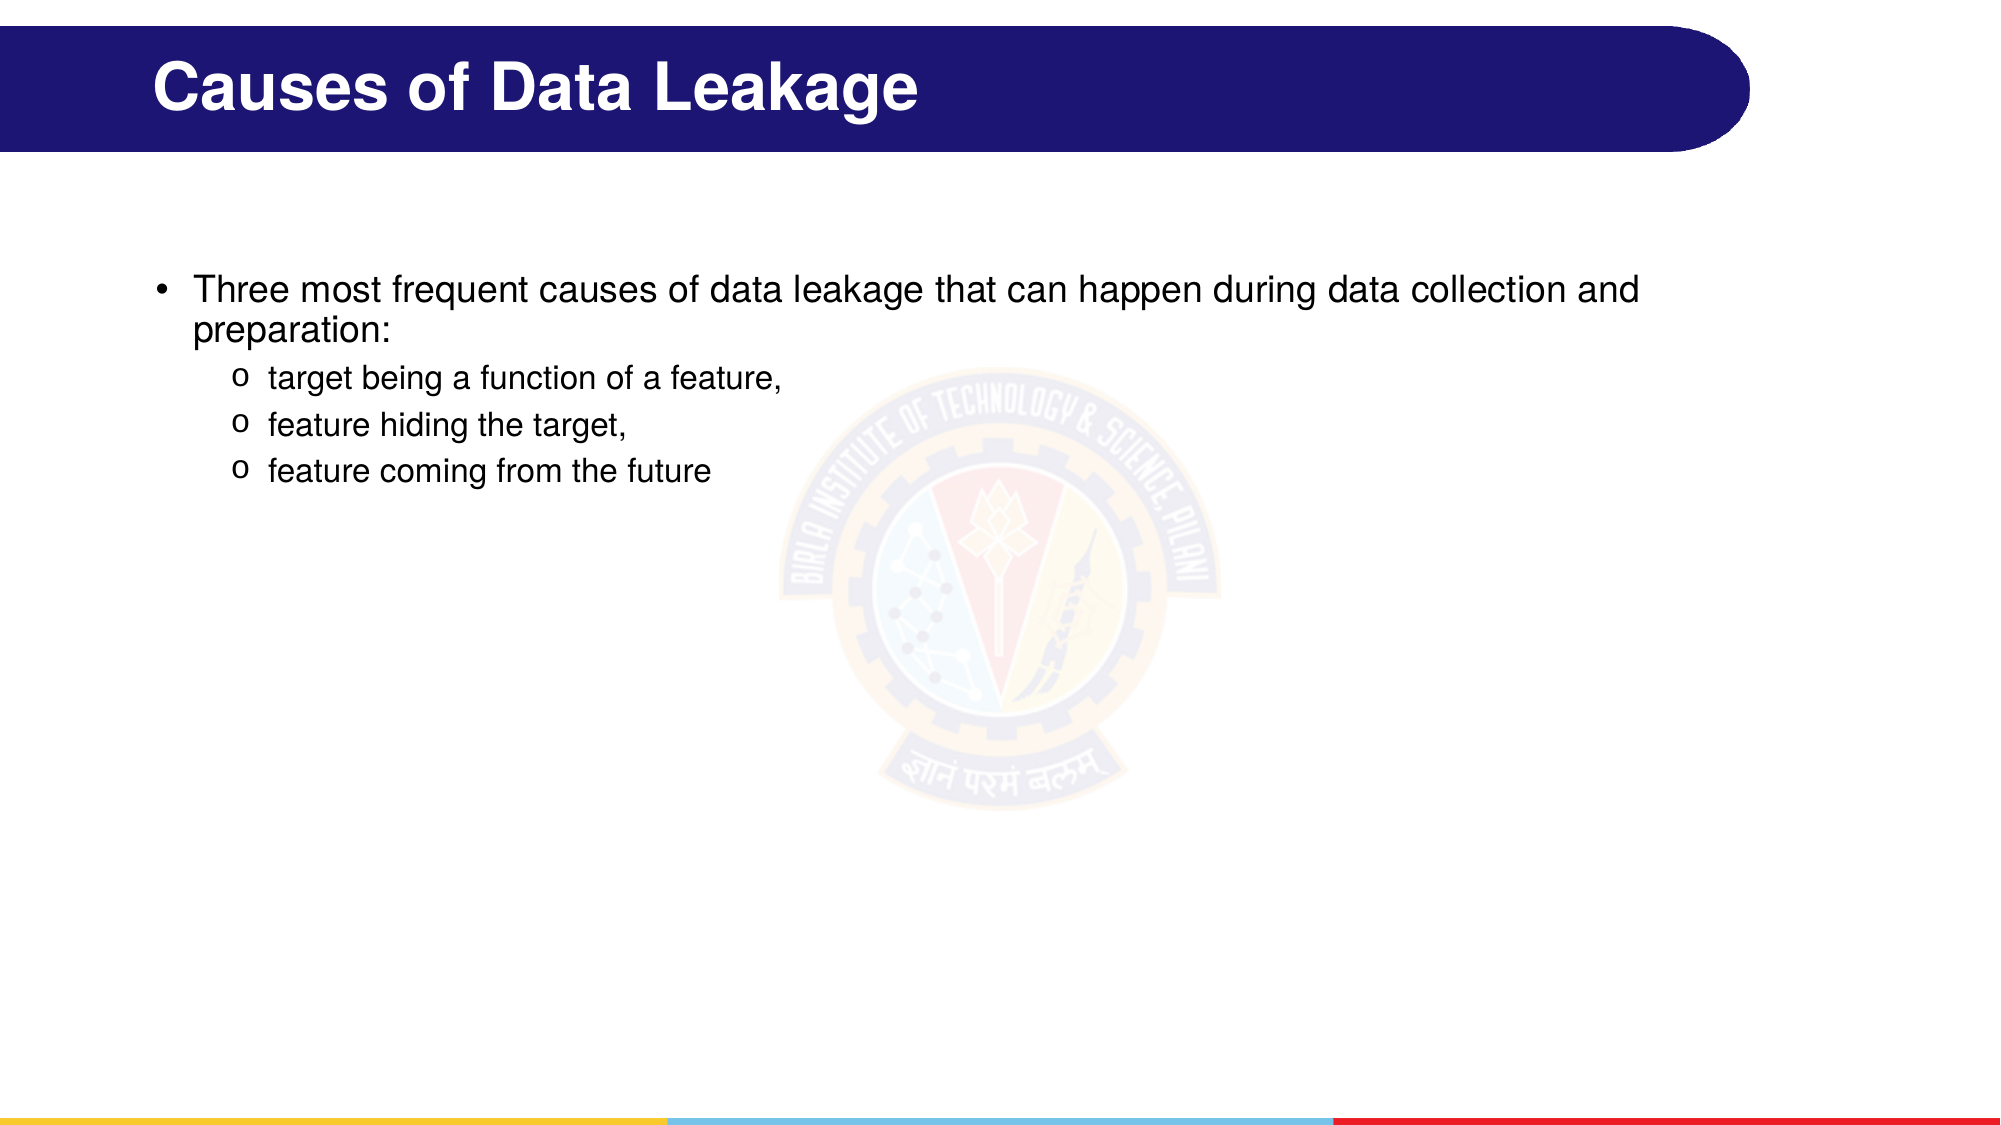

# Causes of Data Leakage

Three most frequent causes of data leakage that can happen during data collection and preparation:
target being a function of a feature,
feature hiding the target,
feature coming from the future